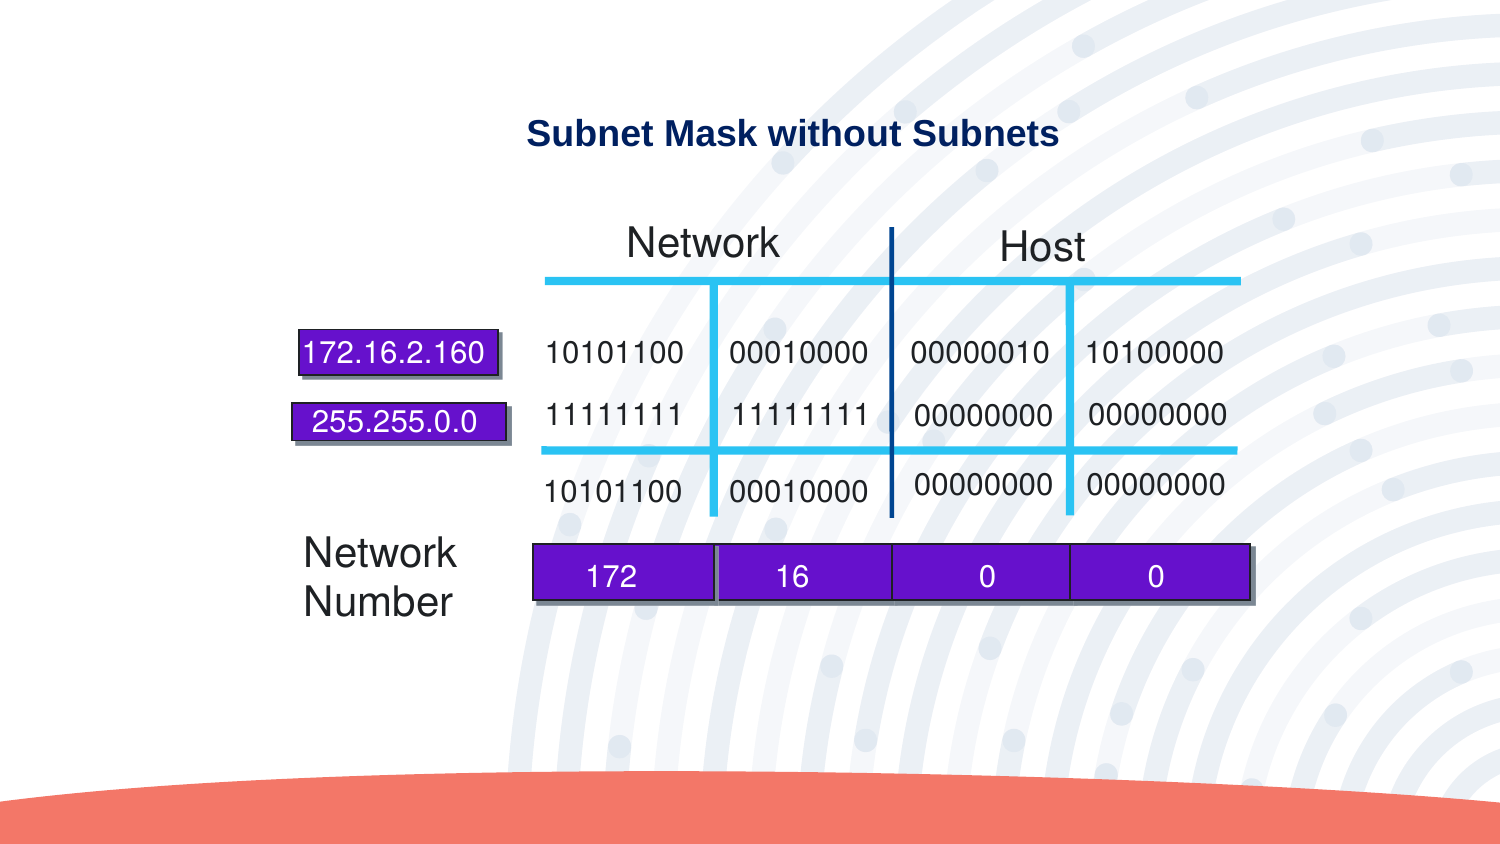

Subnet Mask without Subnets
Network
Host

172.16.2.160
10101100
00010000
00000010
10100000
11111111
11111111
00000000
00000000
  255.255.0.0

00000000
00000000
10101100
00010000
Network
Number

172
16
0
0